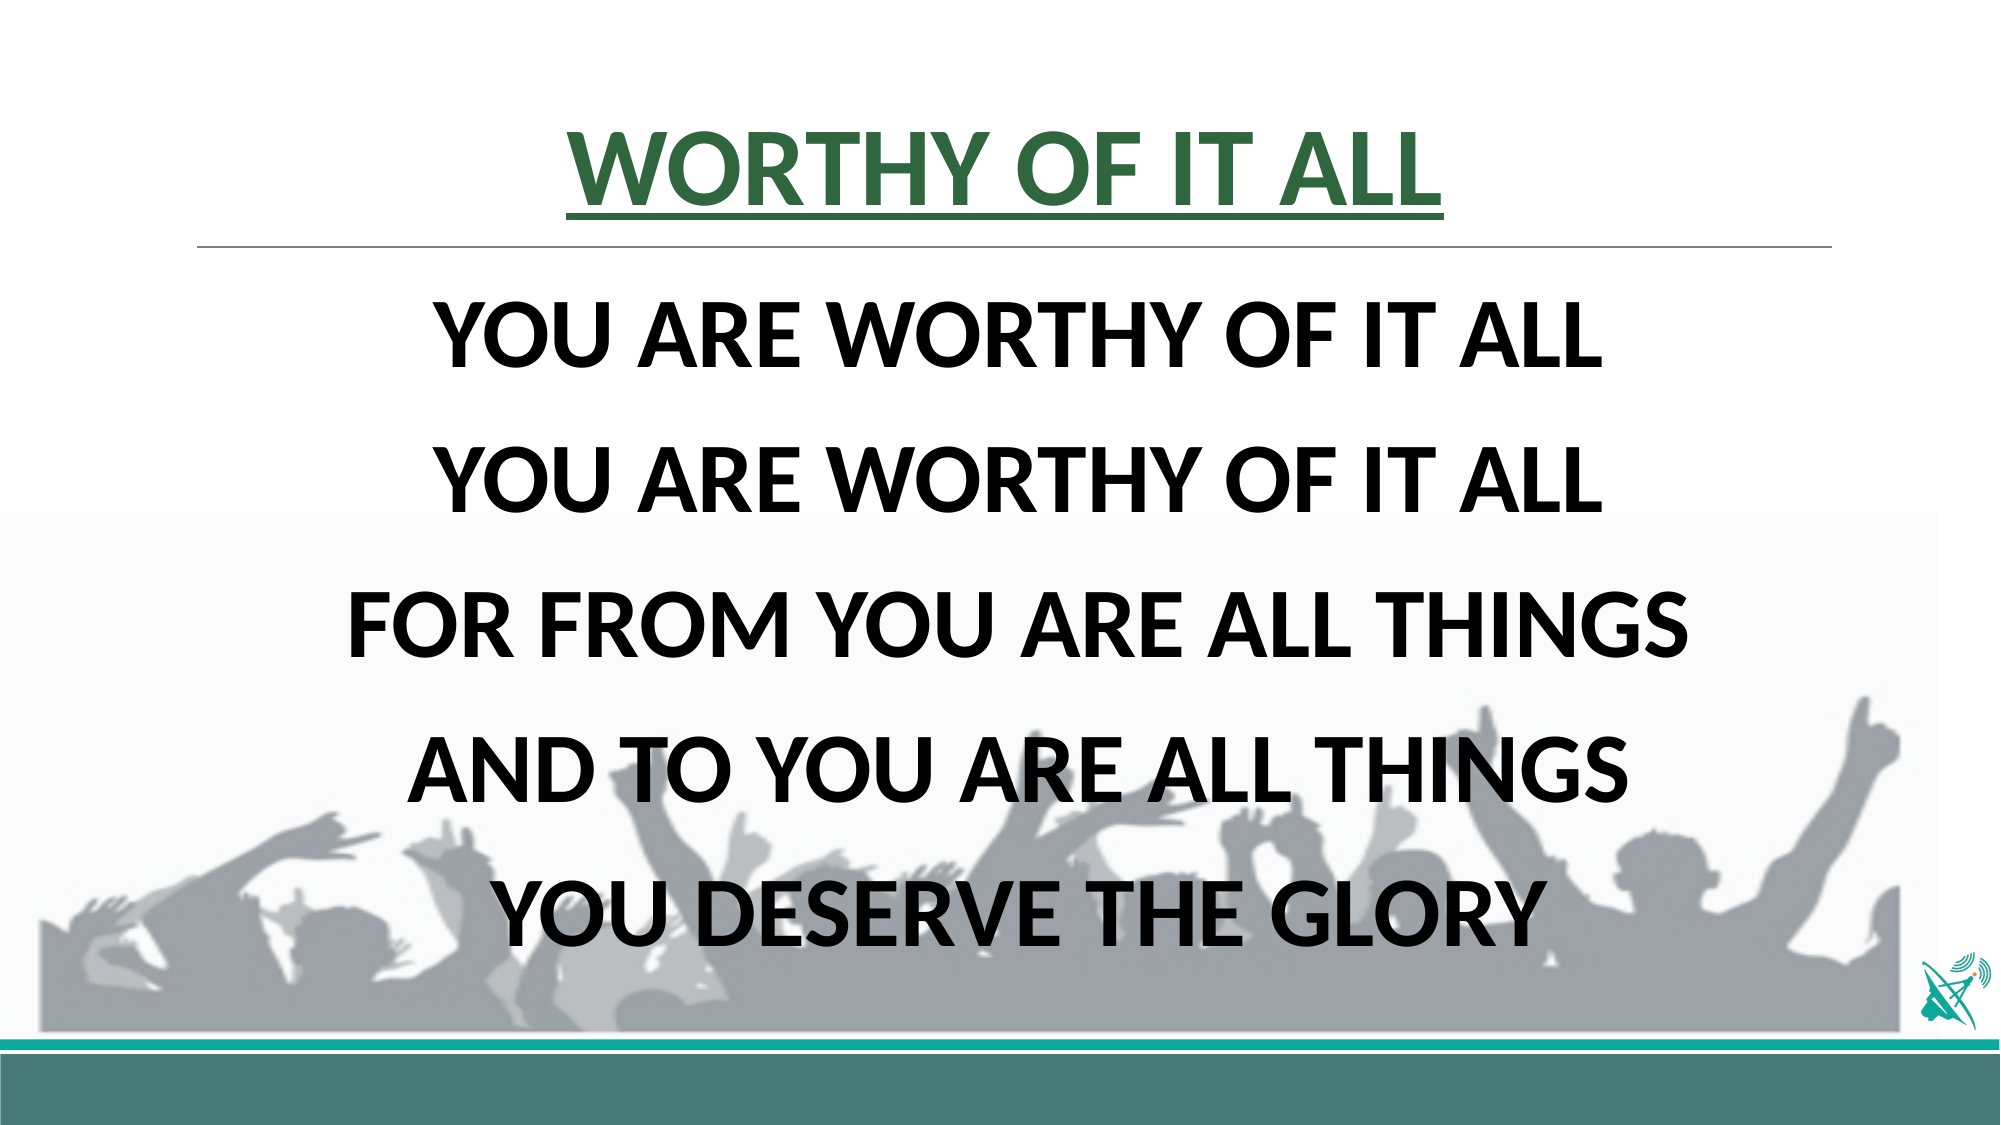

# WORTHY OF IT ALL
YOU ARE WORTHY OF IT ALL
YOU ARE WORTHY OF IT ALL
FOR FROM YOU ARE ALL THINGS
AND TO YOU ARE ALL THINGS
YOU DESERVE THE GLORY